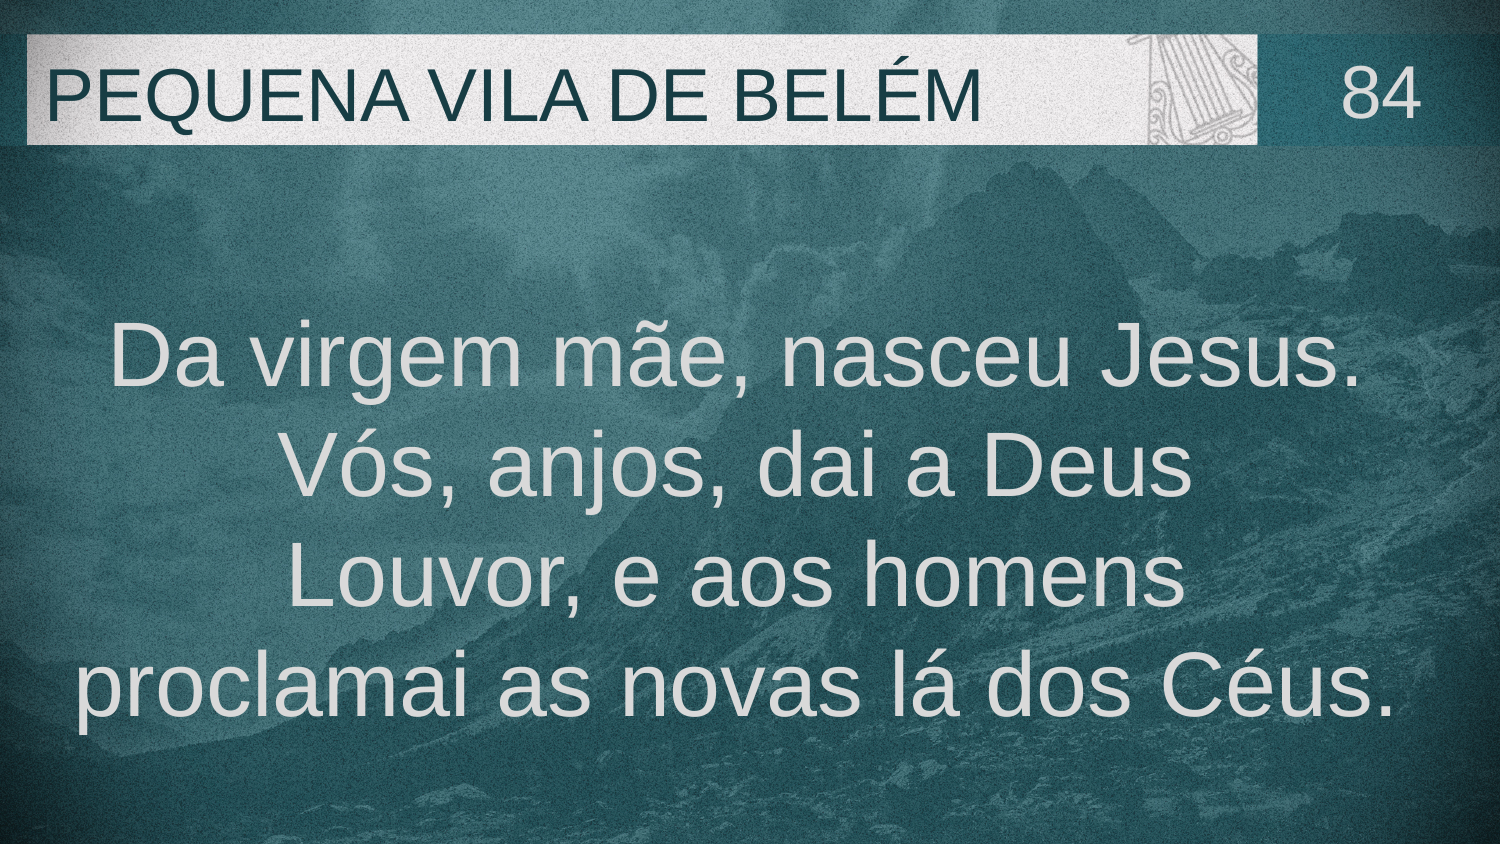

# PEQUENA VILA DE BELÉM
84
Da virgem mãe, nasceu Jesus.
Vós, anjos, dai a Deus
Louvor, e aos homens
proclamai as novas lá dos Céus.